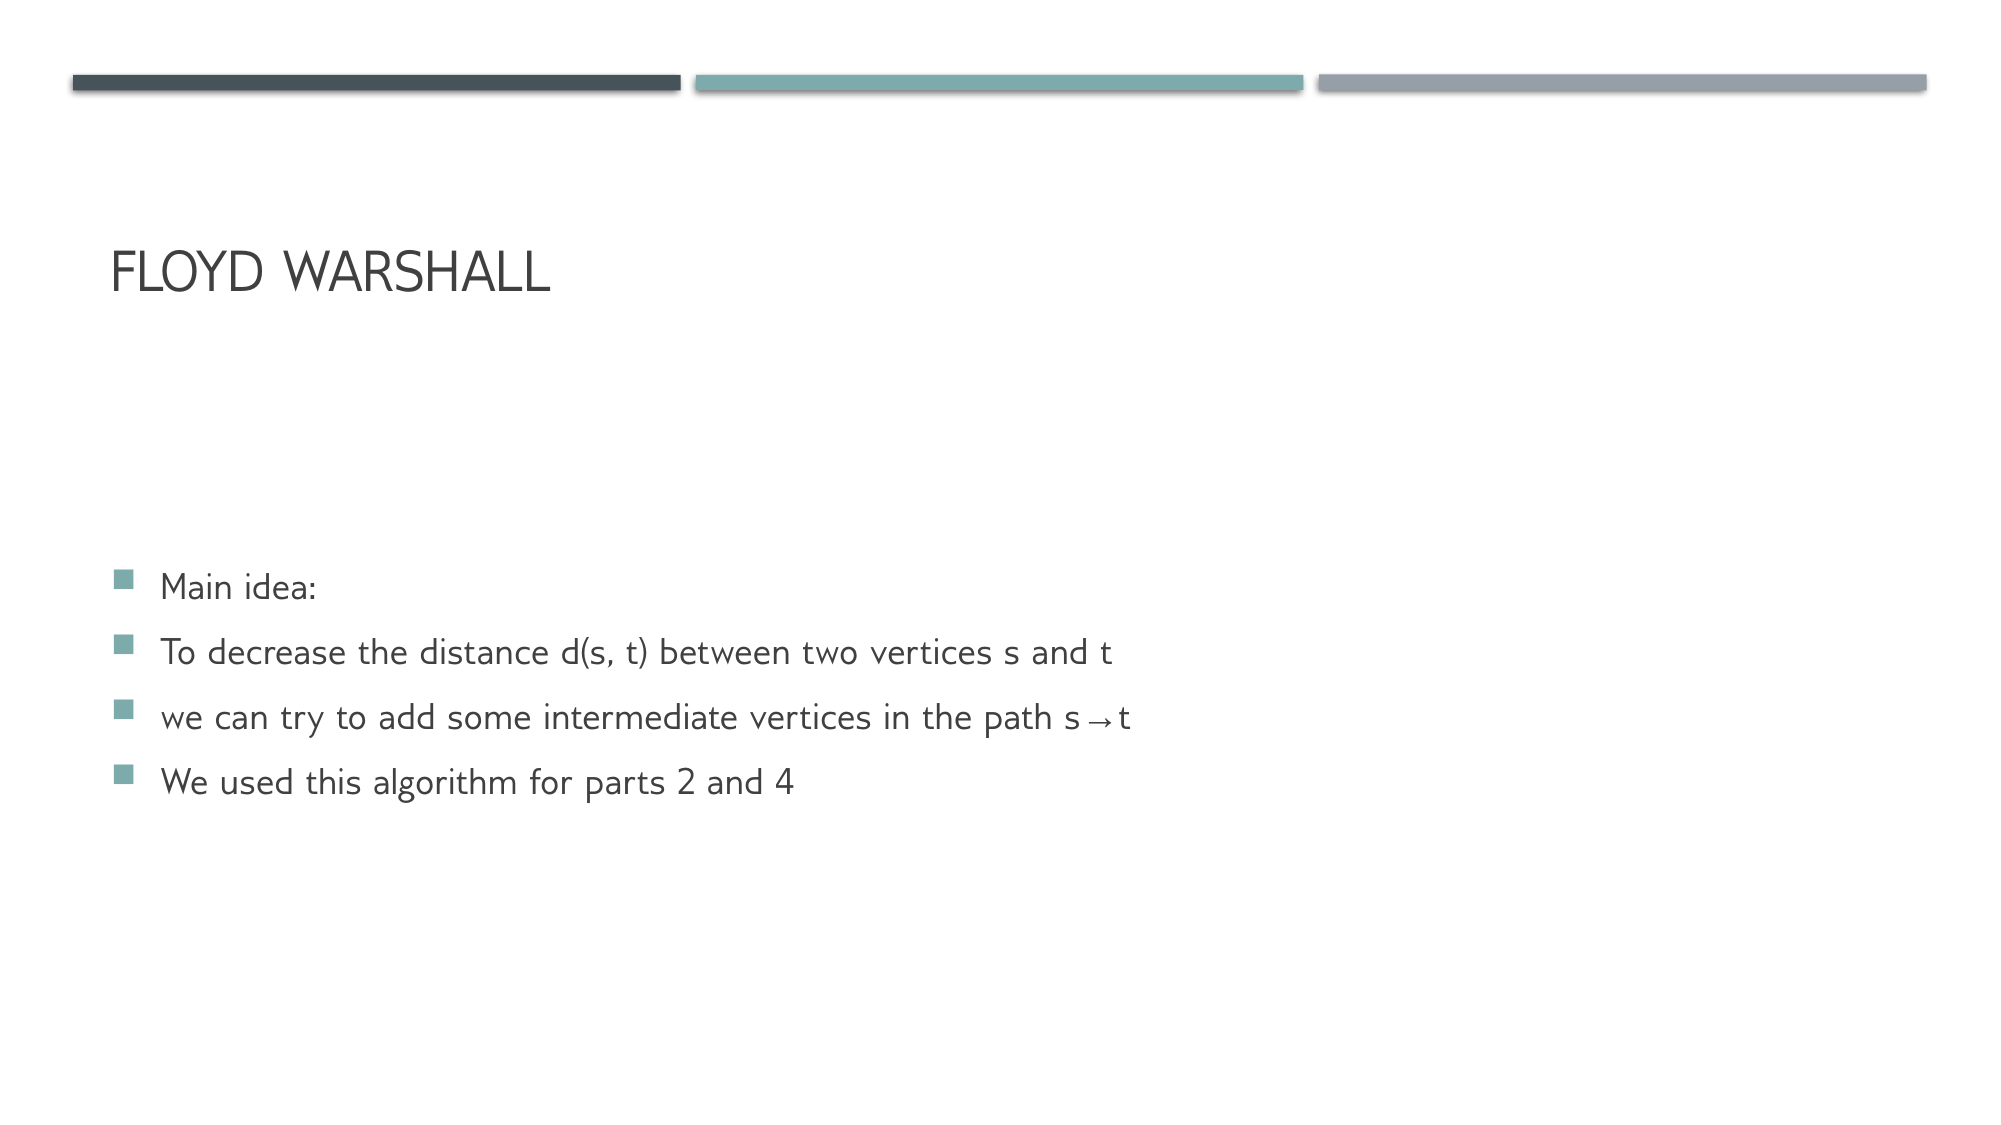

# Floyd Warshall
Main idea:
To decrease the distance d(s, t) between two vertices s and t
we can try to add some intermediate vertices in the path s→t
We used this algorithm for parts 2 and 4